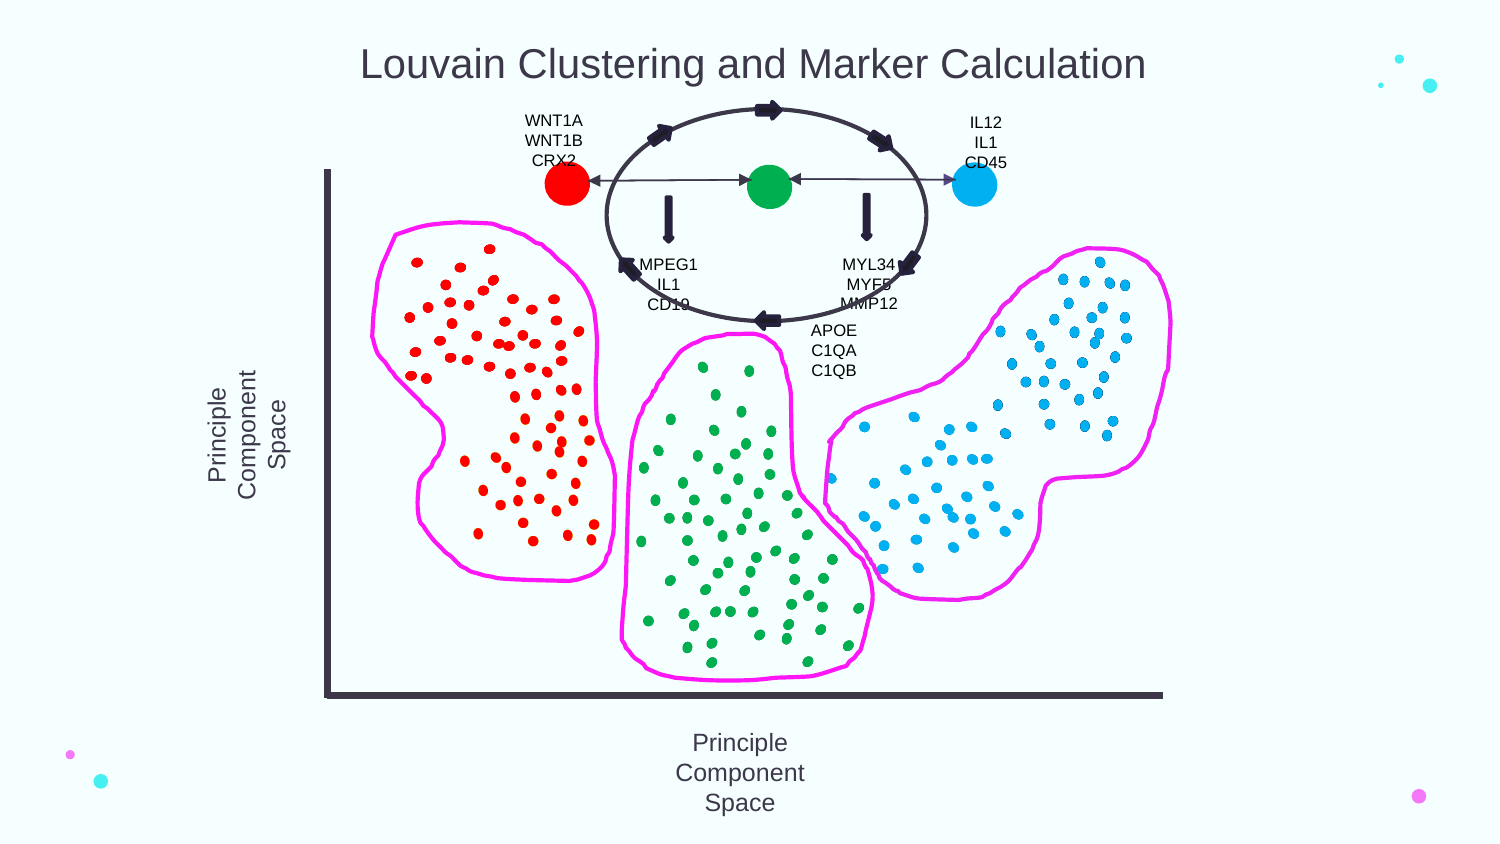

Louvain Clustering and Marker Calculation

WNT1A
WNT1B
CRX2
IL12
IL1
CD45

MYL34
MYF5
MMP12
MPEG1
IL1
CD19

APOE
C1QA
C1QB

Principle Component Space
Principle Component Space